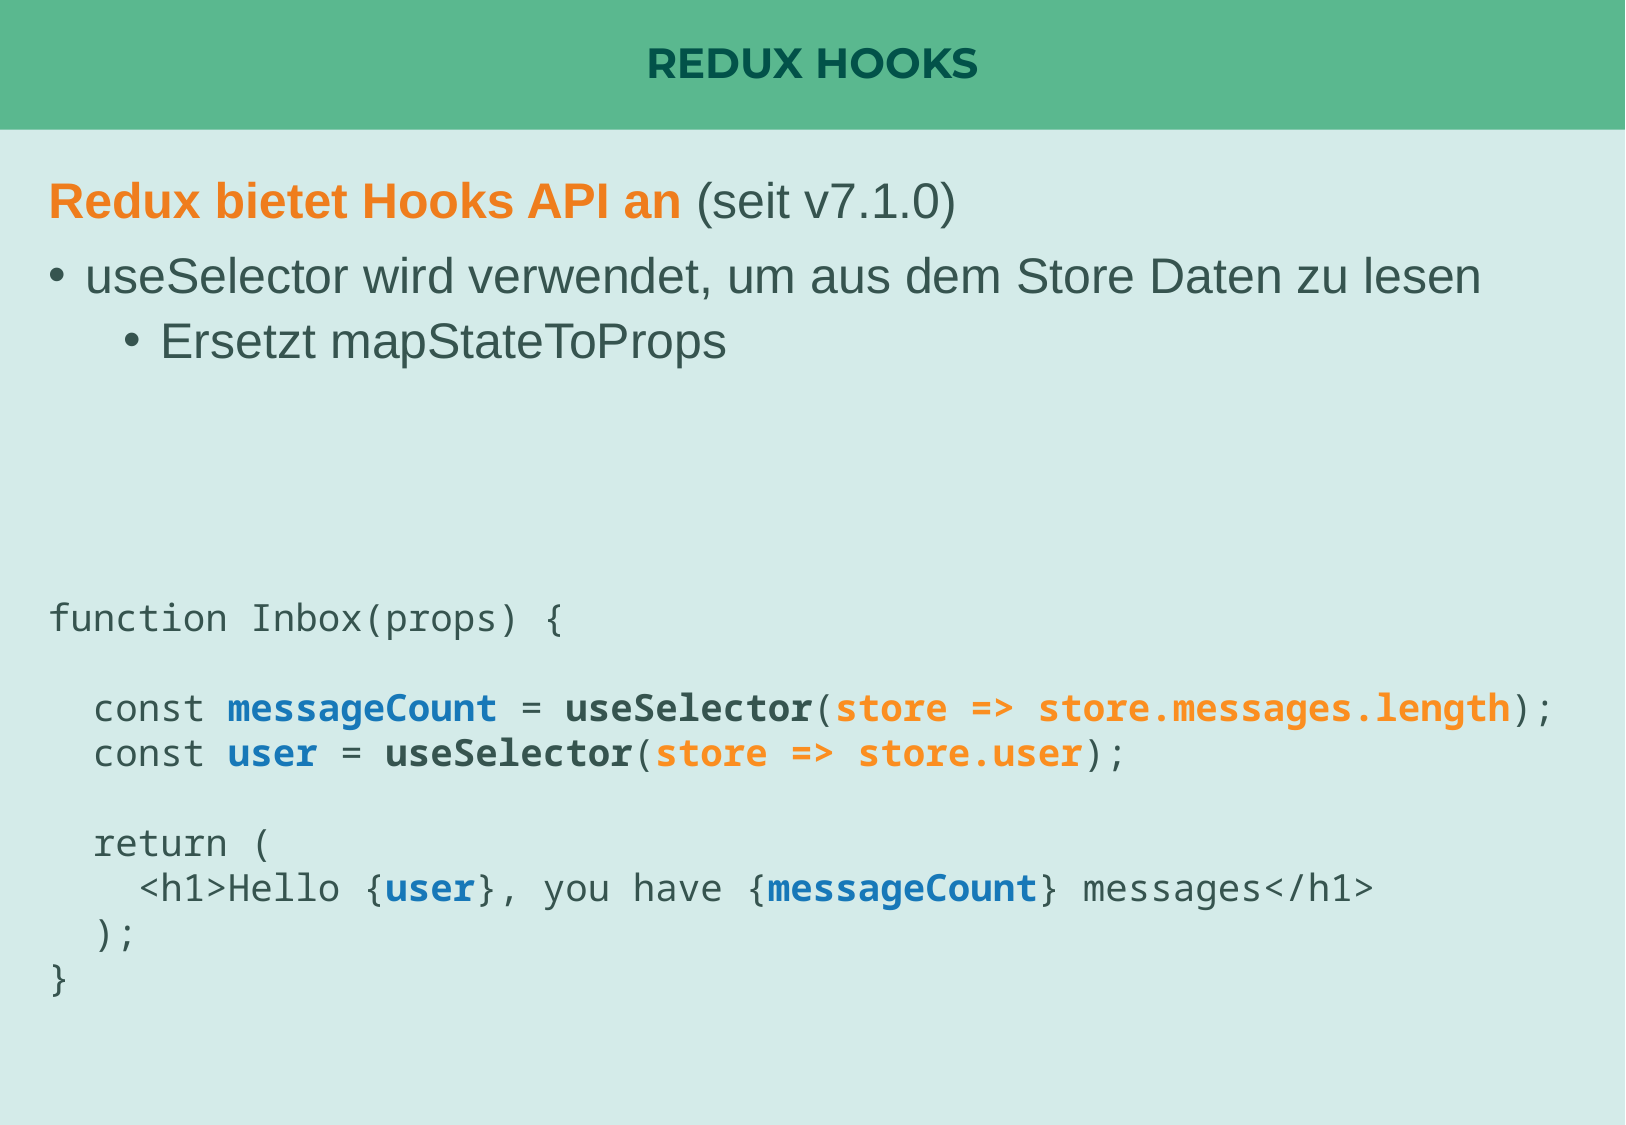

# Redux Hooks
Redux bietet Hooks API an (seit v7.1.0)
useSelector wird verwendet, um aus dem Store Daten zu lesen
Ersetzt mapStateToProps

Beispiel: ChatPage oder Tabs

Beispiel: UserStatsPage für fetch ?
function Inbox(props) {

  const messageCount = useSelector(store => store.messages.length);
  const user = useSelector(store => store.user);

  return (
    <h1>Hello {user}, you have {messageCount} messages</h1>
  );
}